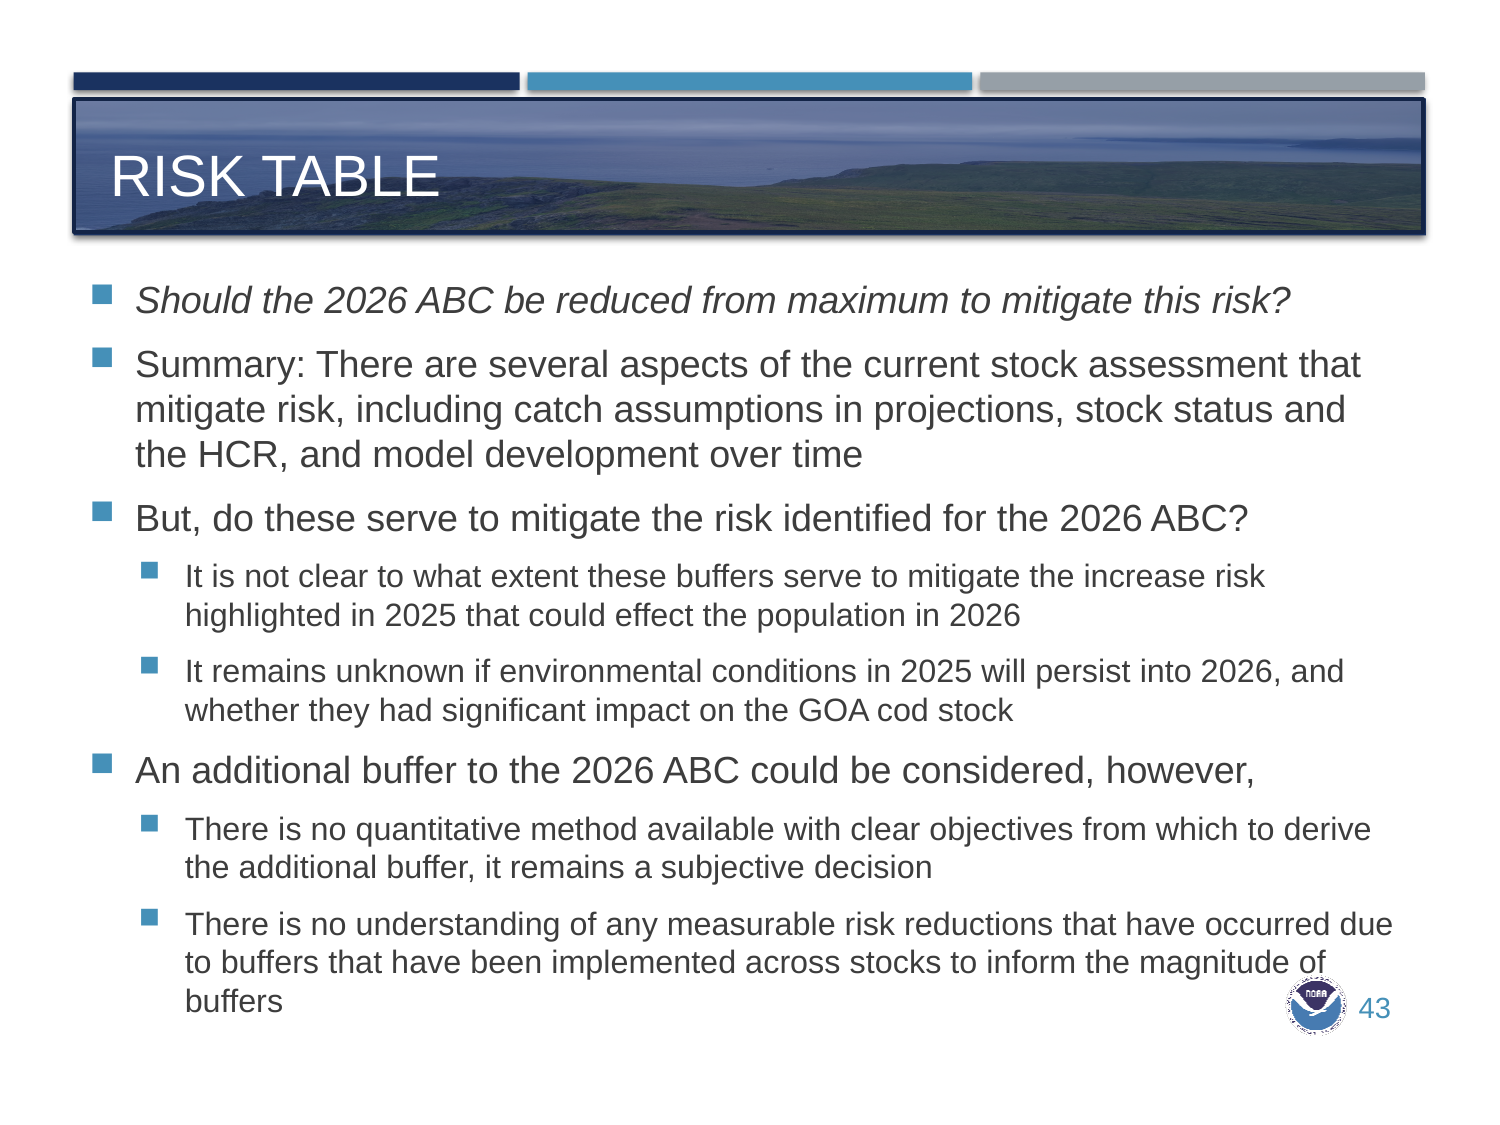

# Risk table

Should the 2026 ABC be reduced from maximum to mitigate this risk?
Summary: There are several aspects of the current stock assessment that mitigate risk, including catch assumptions in projections, stock status and the HCR, and model development over time
But, do these serve to mitigate the risk identified for the 2026 ABC?
It is not clear to what extent these buffers serve to mitigate the increase risk highlighted in 2025 that could effect the population in 2026
It remains unknown if environmental conditions in 2025 will persist into 2026, and whether they had significant impact on the GOA cod stock
An additional buffer to the 2026 ABC could be considered, however,
There is no quantitative method available with clear objectives from which to derive the additional buffer, it remains a subjective decision
There is no understanding of any measurable risk reductions that have occurred due to buffers that have been implemented across stocks to inform the magnitude of buffers

43